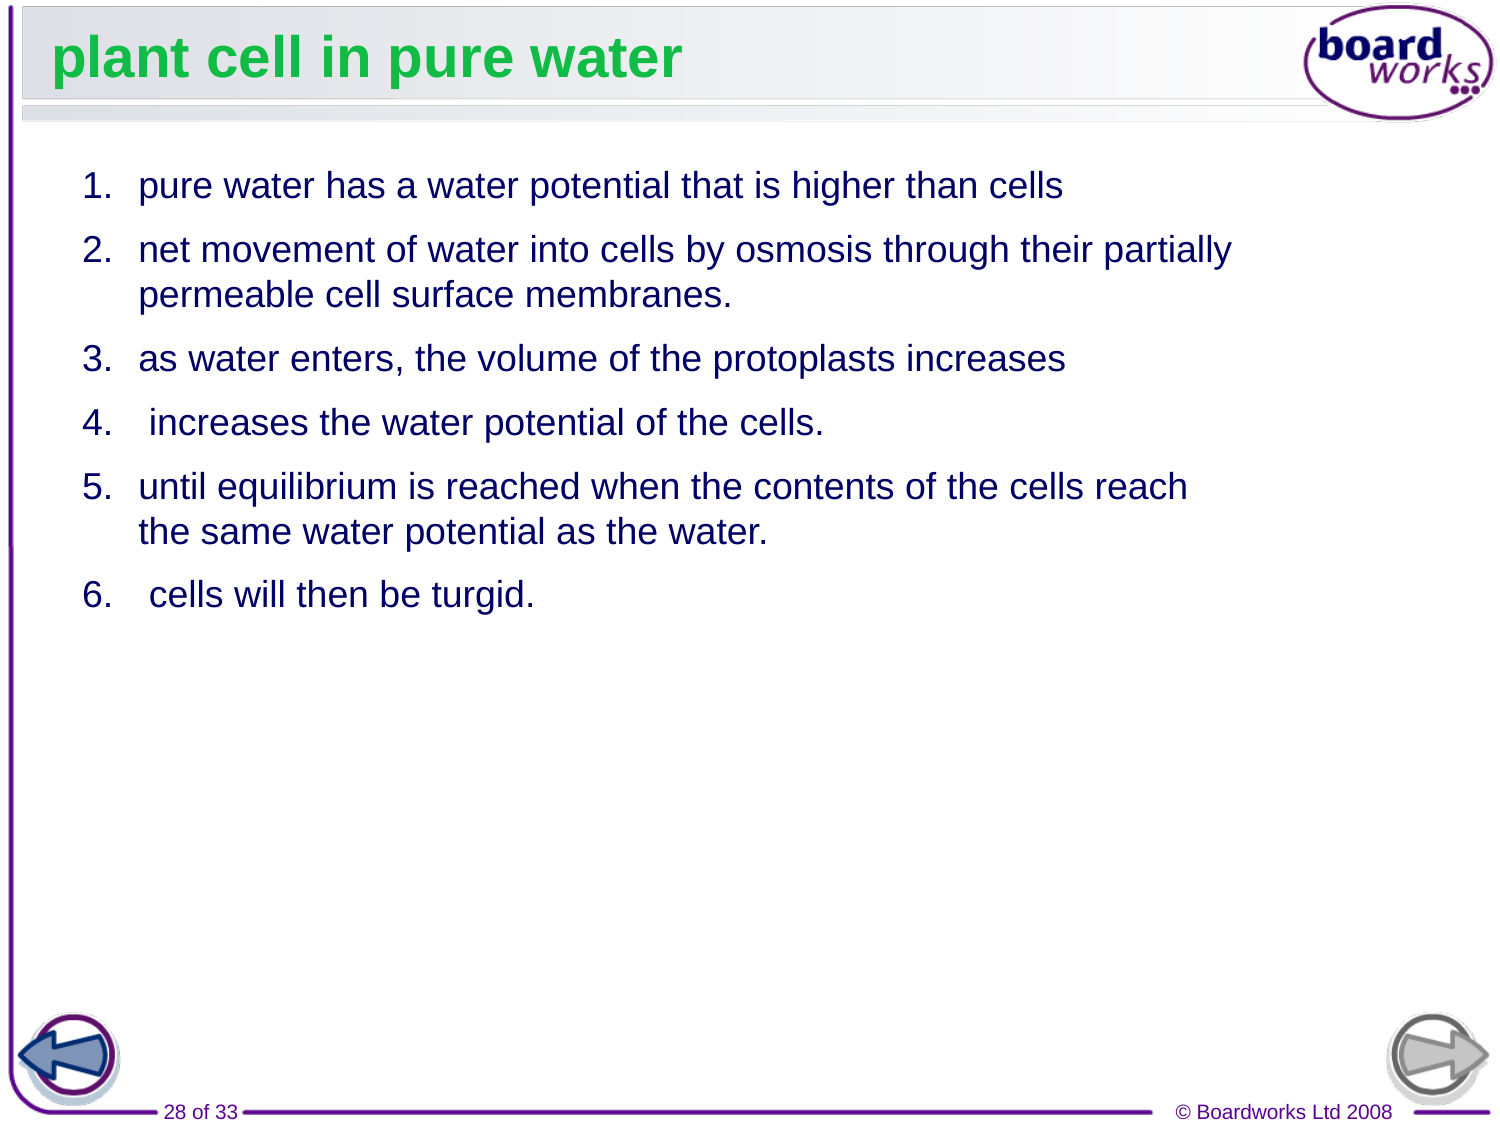

# plant cell in pure water
pure water has a water potential that is higher than cells
net movement of water into cells by osmosis through their partially permeable cell surface membranes.
as water enters, the volume of the protoplasts increases
 increases the water potential of the cells.
until equilibrium is reached when the contents of the cells reach the same water potential as the water.
 cells will then be turgid.